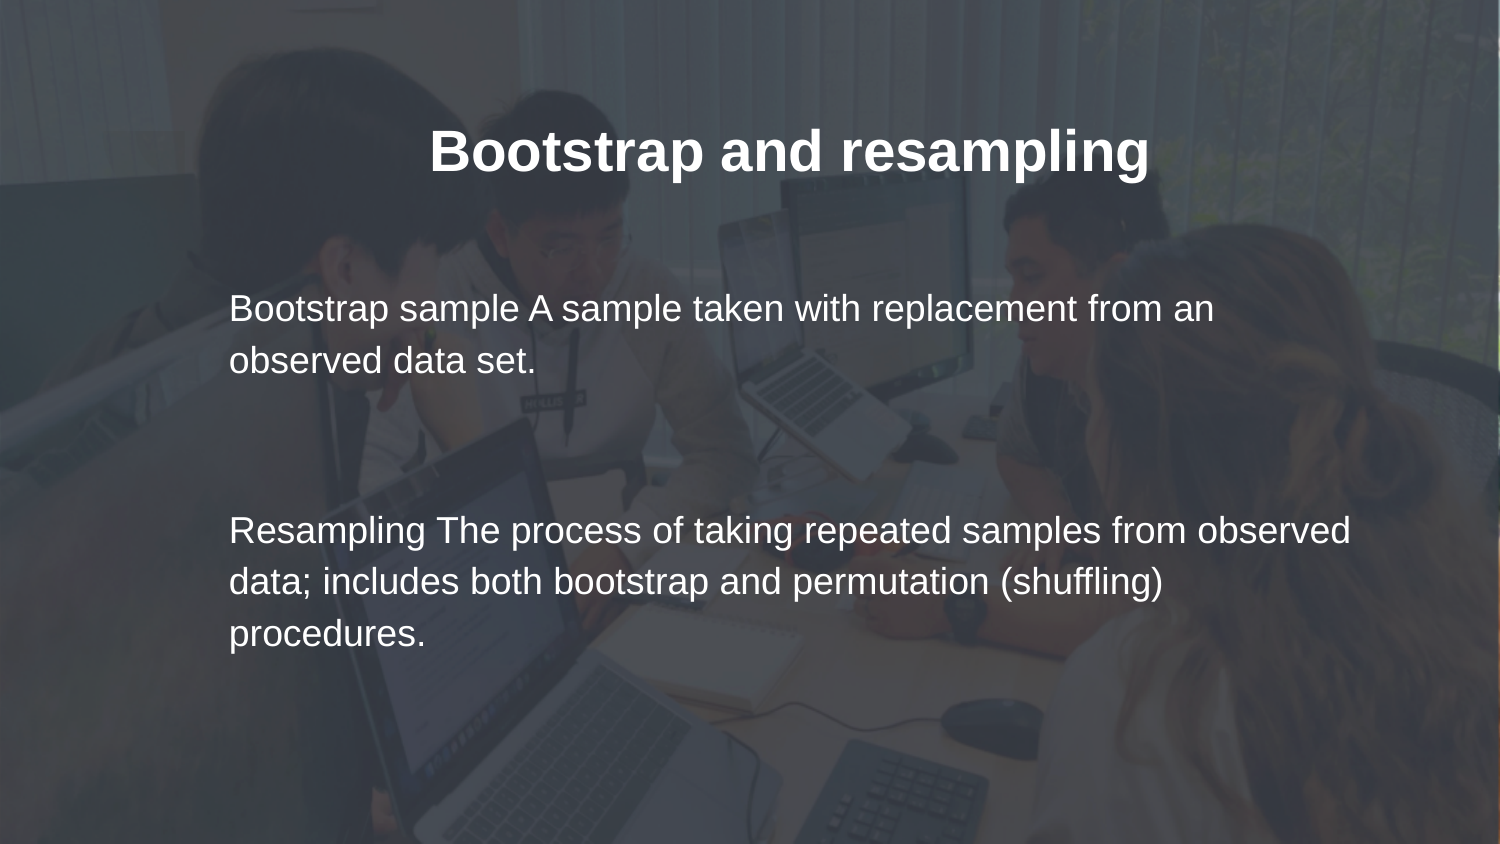

# Bootstrap and resampling
Bootstrap sample A sample taken with replacement from an observed data set.

Resampling The process of taking repeated samples from observed data; includes both bootstrap and permutation (shuffling) procedures.